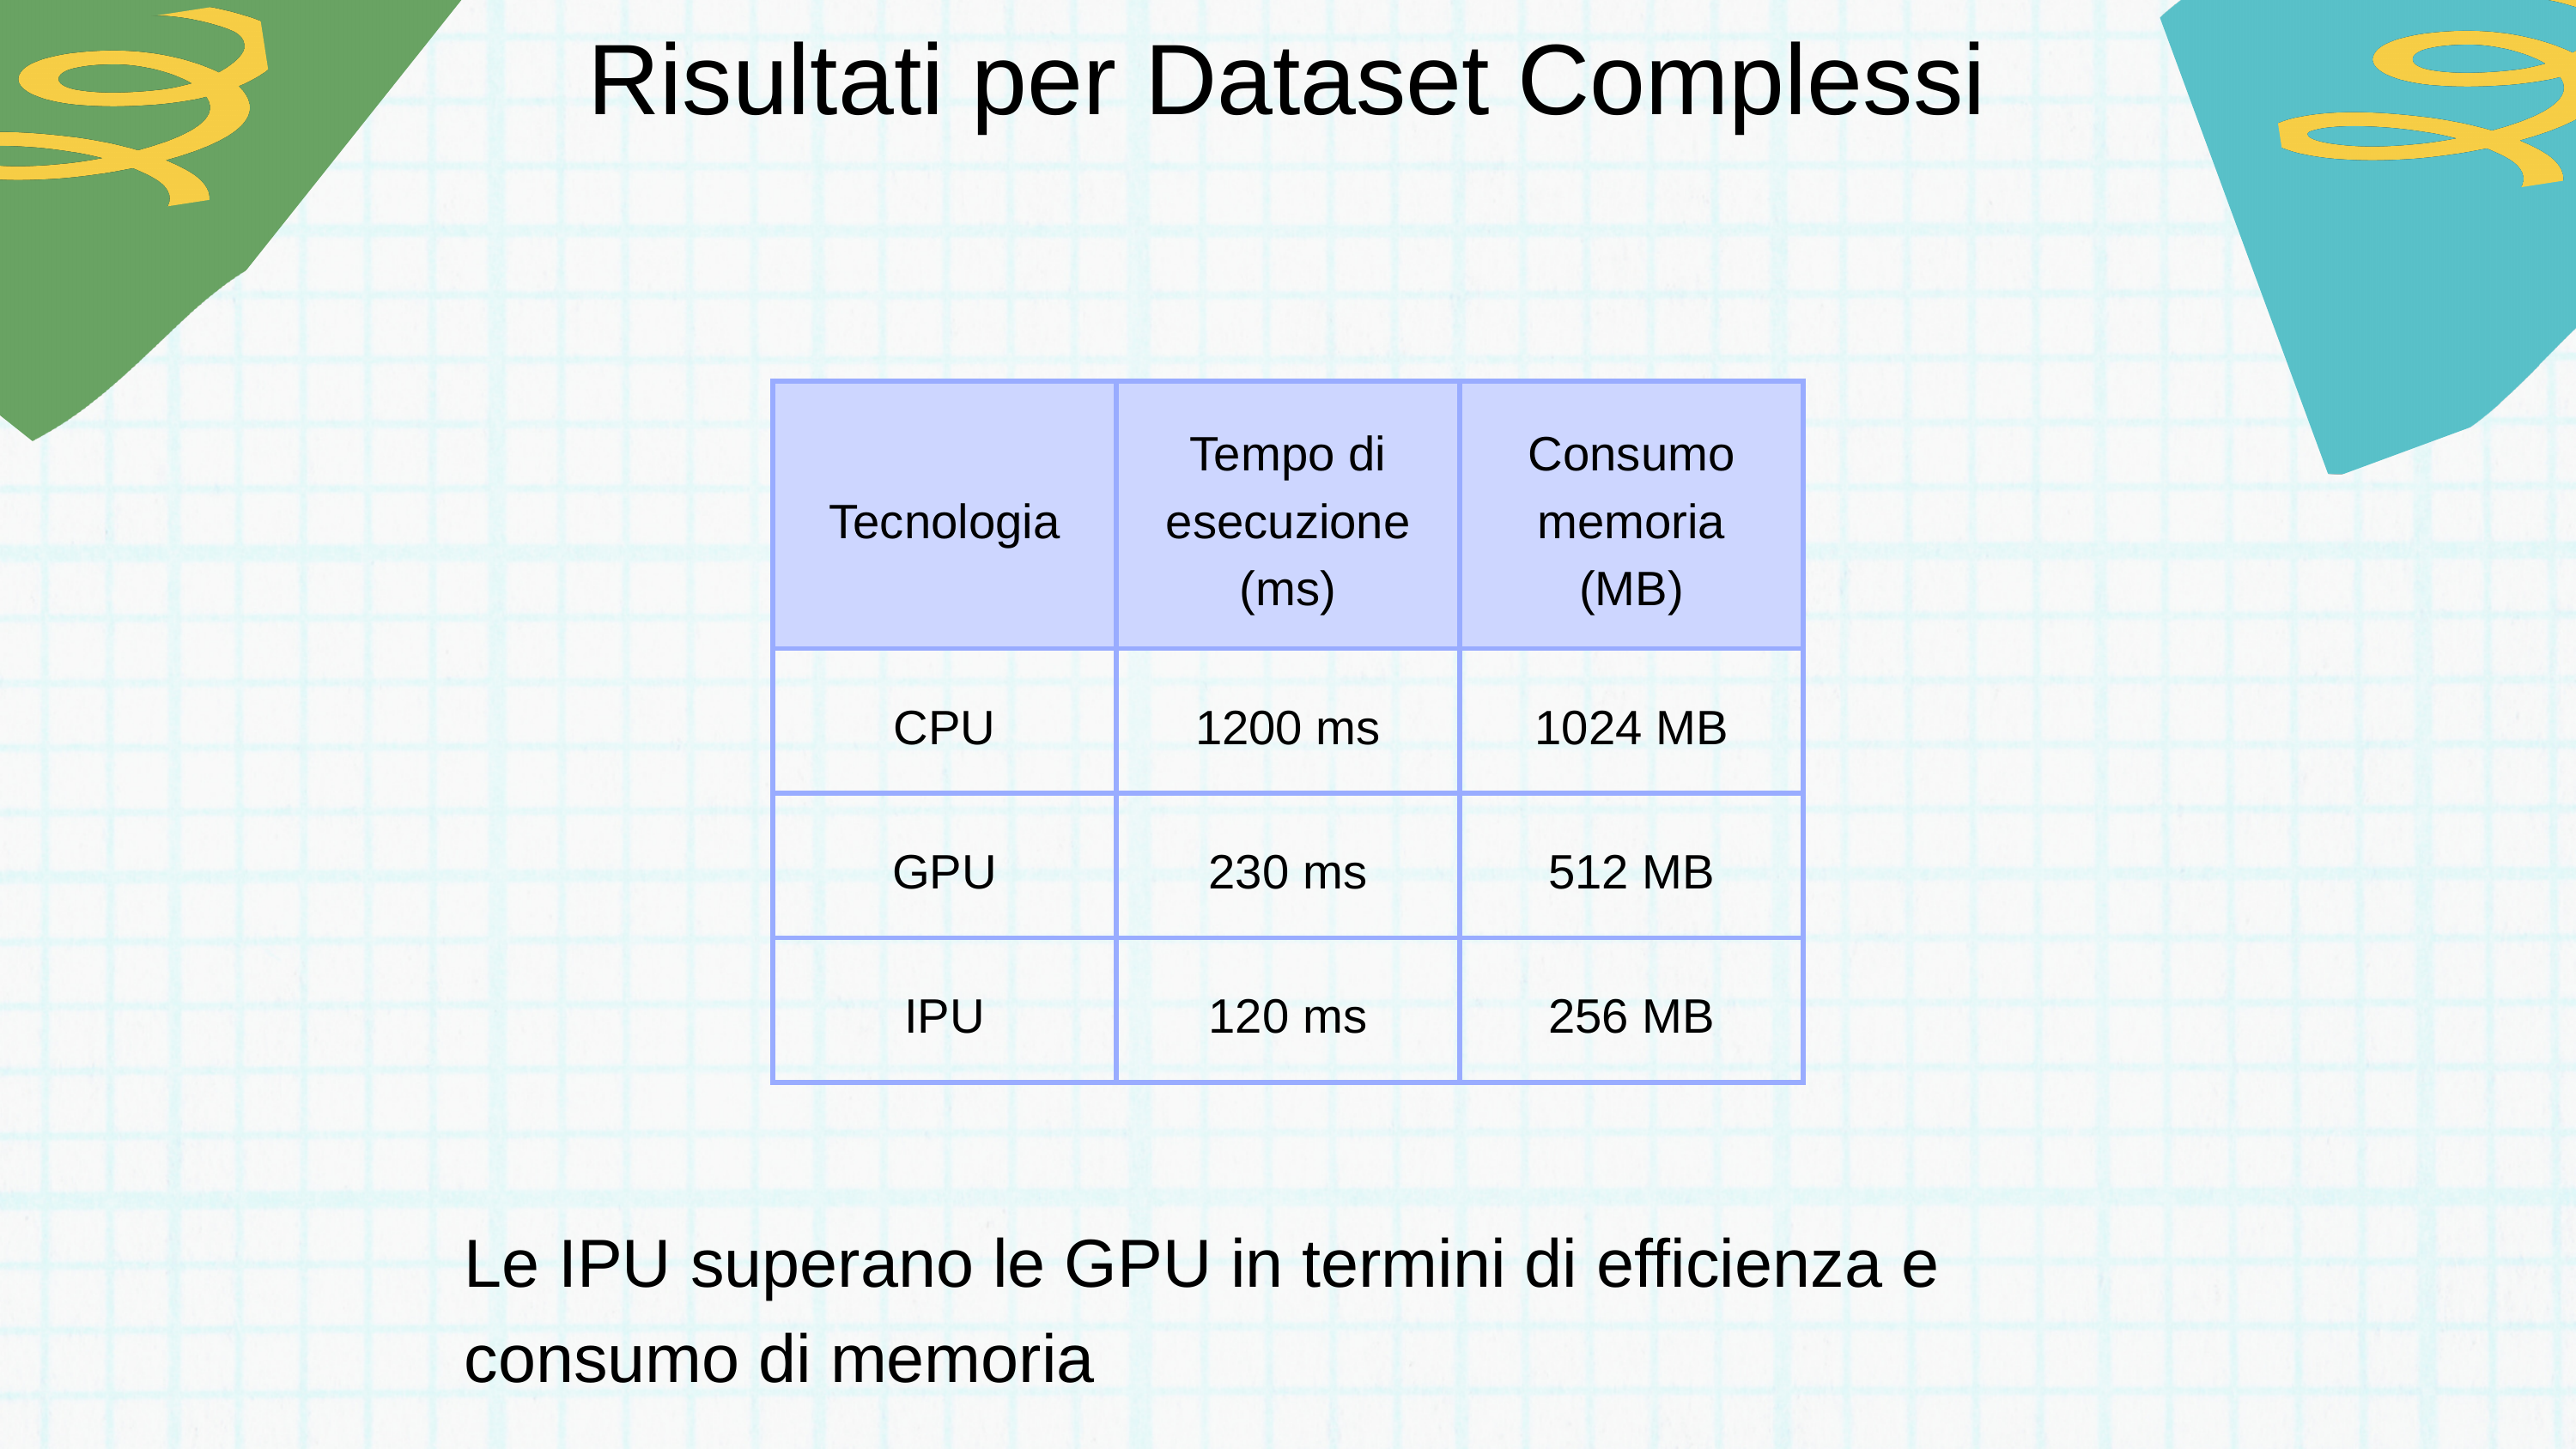

Risultati per Dataset Complessi
| Tecnologia | Tempo di esecuzione (ms) | Consumo memoria (MB) |
| --- | --- | --- |
| CPU | 1200 ms | 1024 MB |
| GPU | 230 ms | 512 MB |
| IPU | 120 ms | 256 MB |
Le IPU superano le GPU in termini di efficienza e consumo di memoria